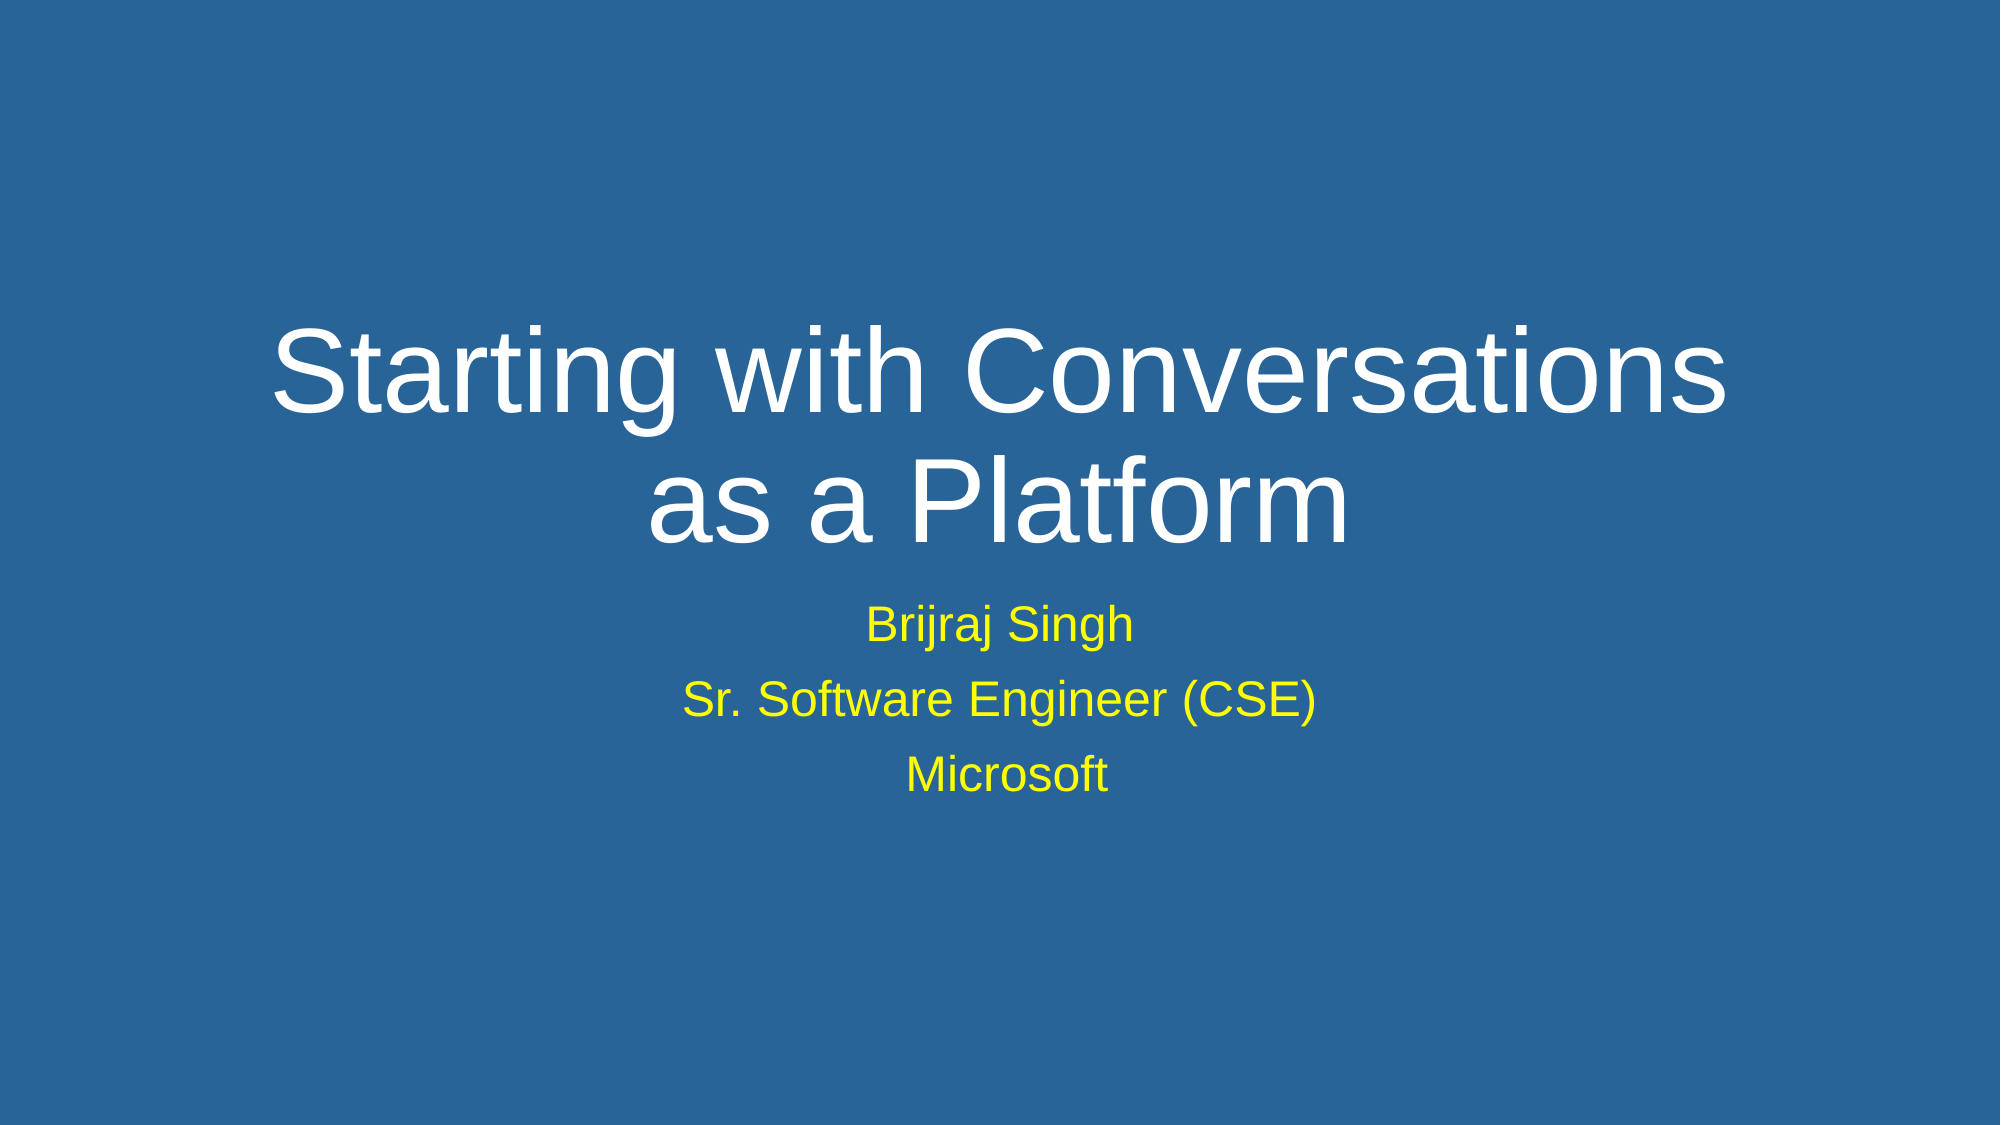

# Starting with Conversations as a Platform
Brijraj Singh
Sr. Software Engineer (CSE)
 Microsoft